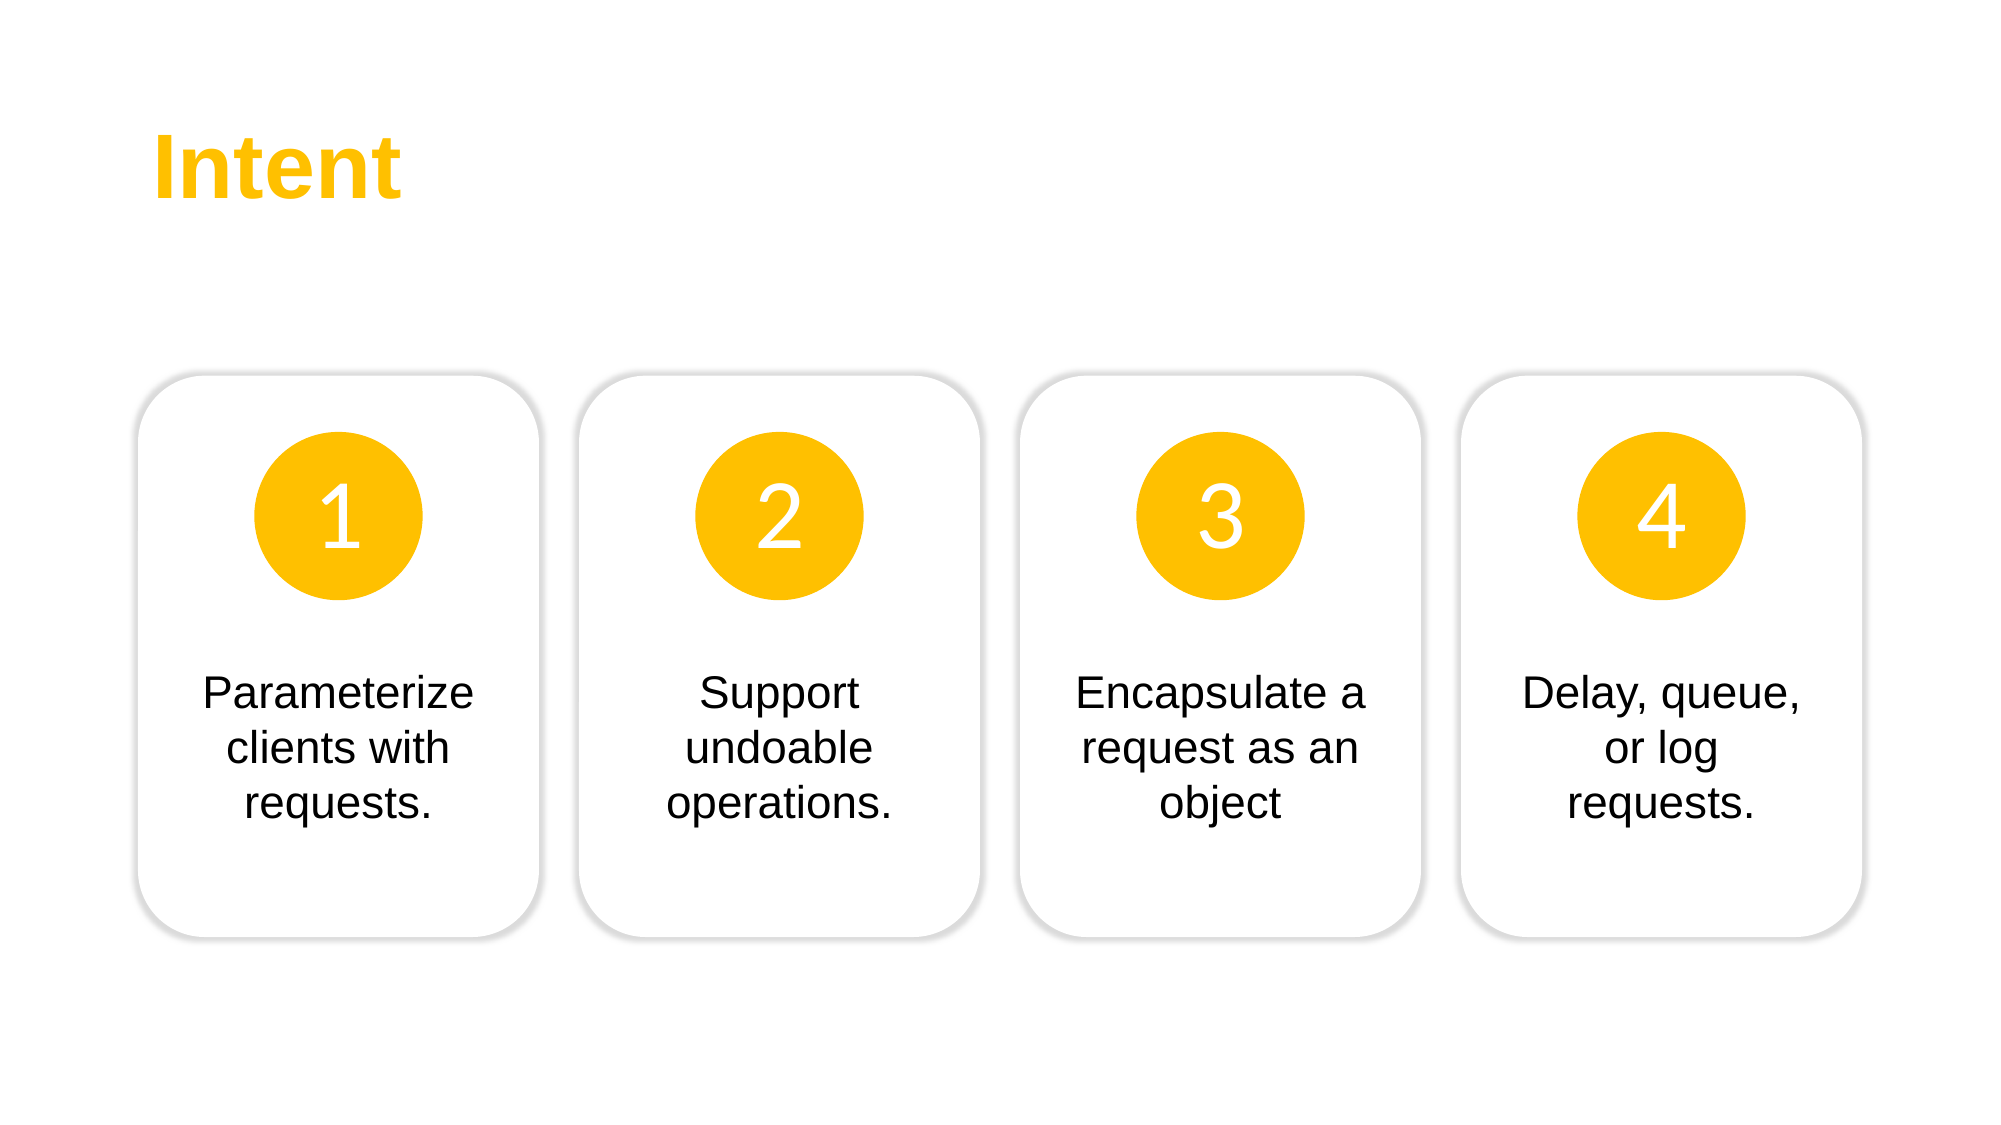

# Intent
Parameterize clients with requests.
1
Support undoable operations.
2
Encapsulate a request as an object
3
Delay, queue, or log requests.
4